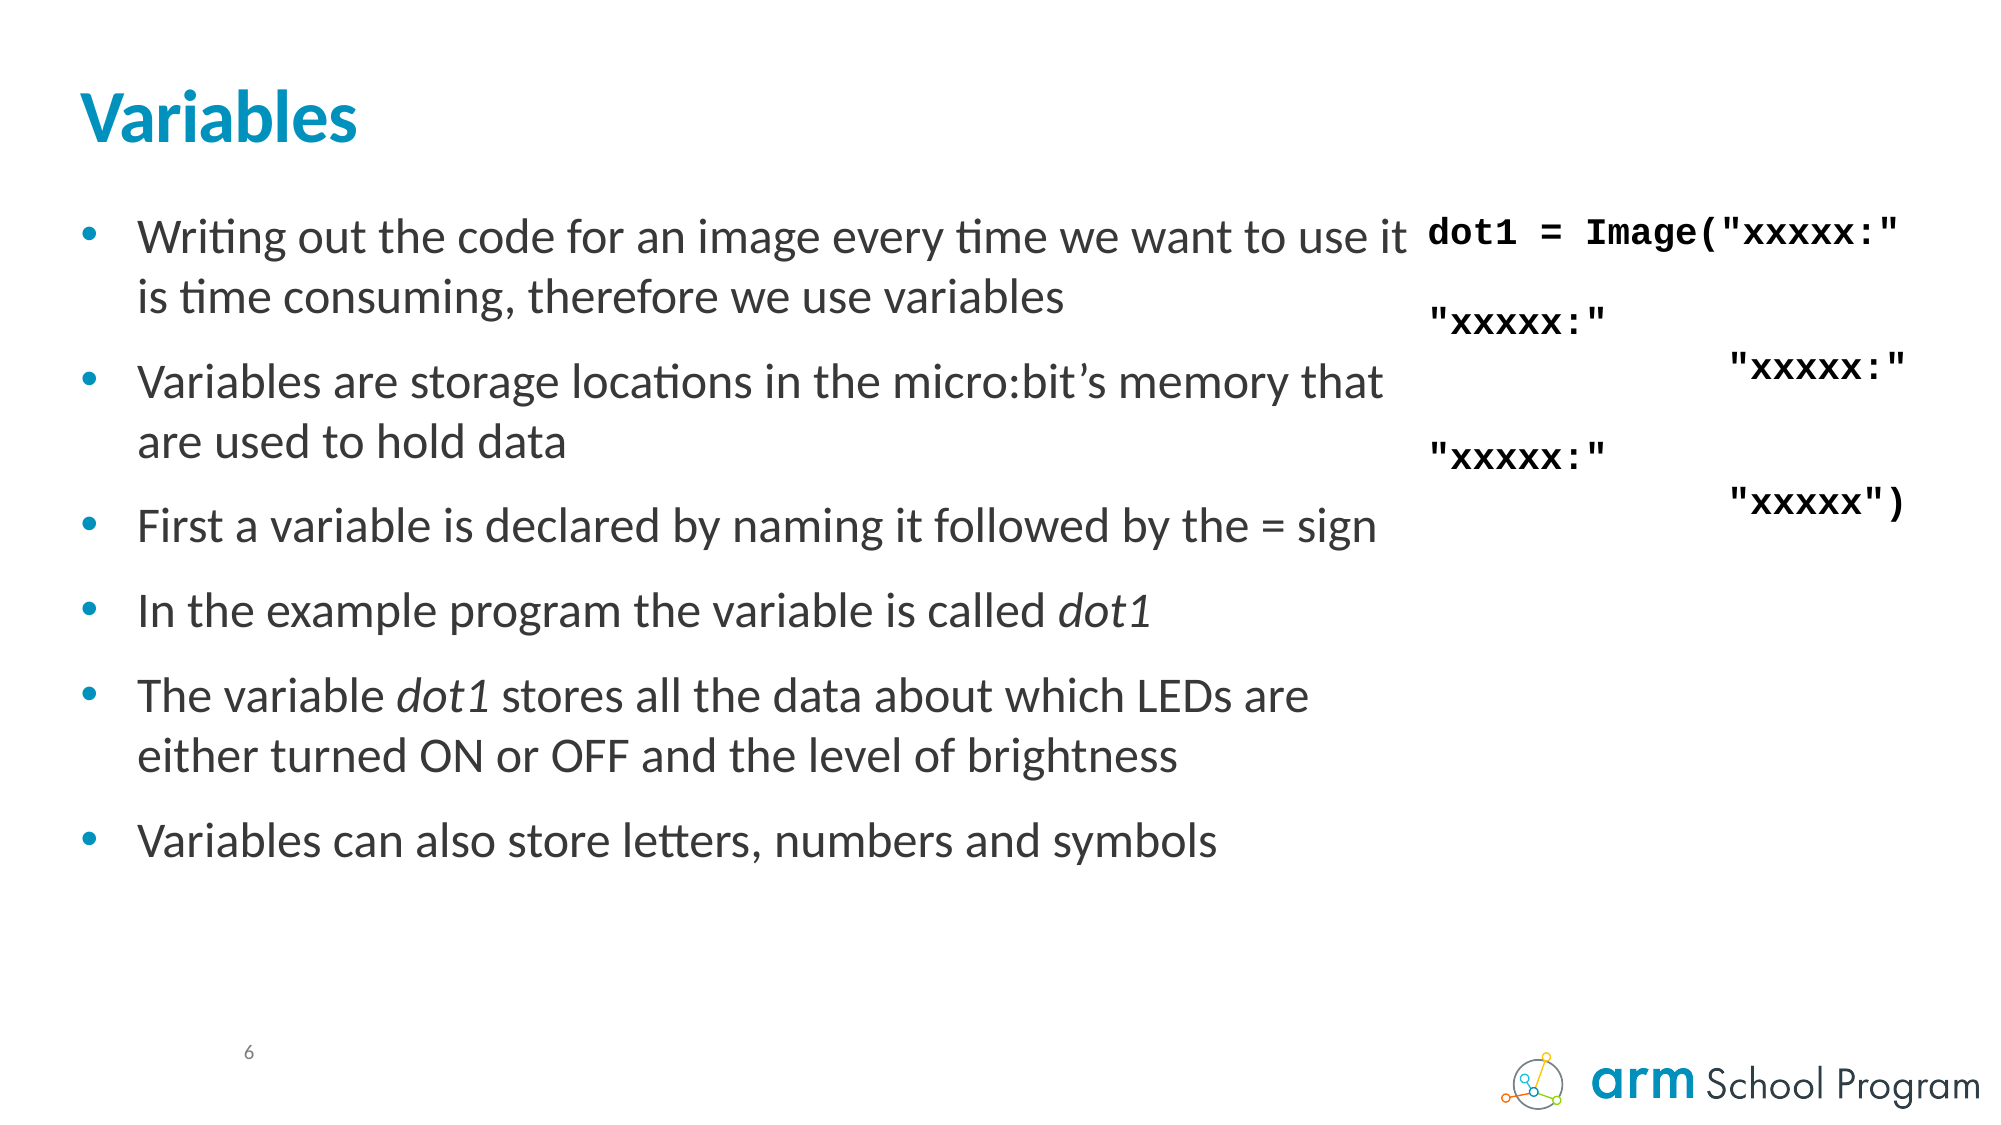

# Variables
dot1 = Image("xxxxx:"             		"xxxxx:"             		"xxxxx:"             		"xxxxx:"             		"xxxxx")
Writing out the code for an image every time we want to use it is time consuming, therefore we use variables
Variables are storage locations in the micro:bit’s memory that are used to hold data
First a variable is declared by naming it followed by the = sign
In the example program the variable is called dot1
The variable dot1 stores all the data about which LEDs are either turned ON or OFF and the level of brightness
Variables can also store letters, numbers and symbols